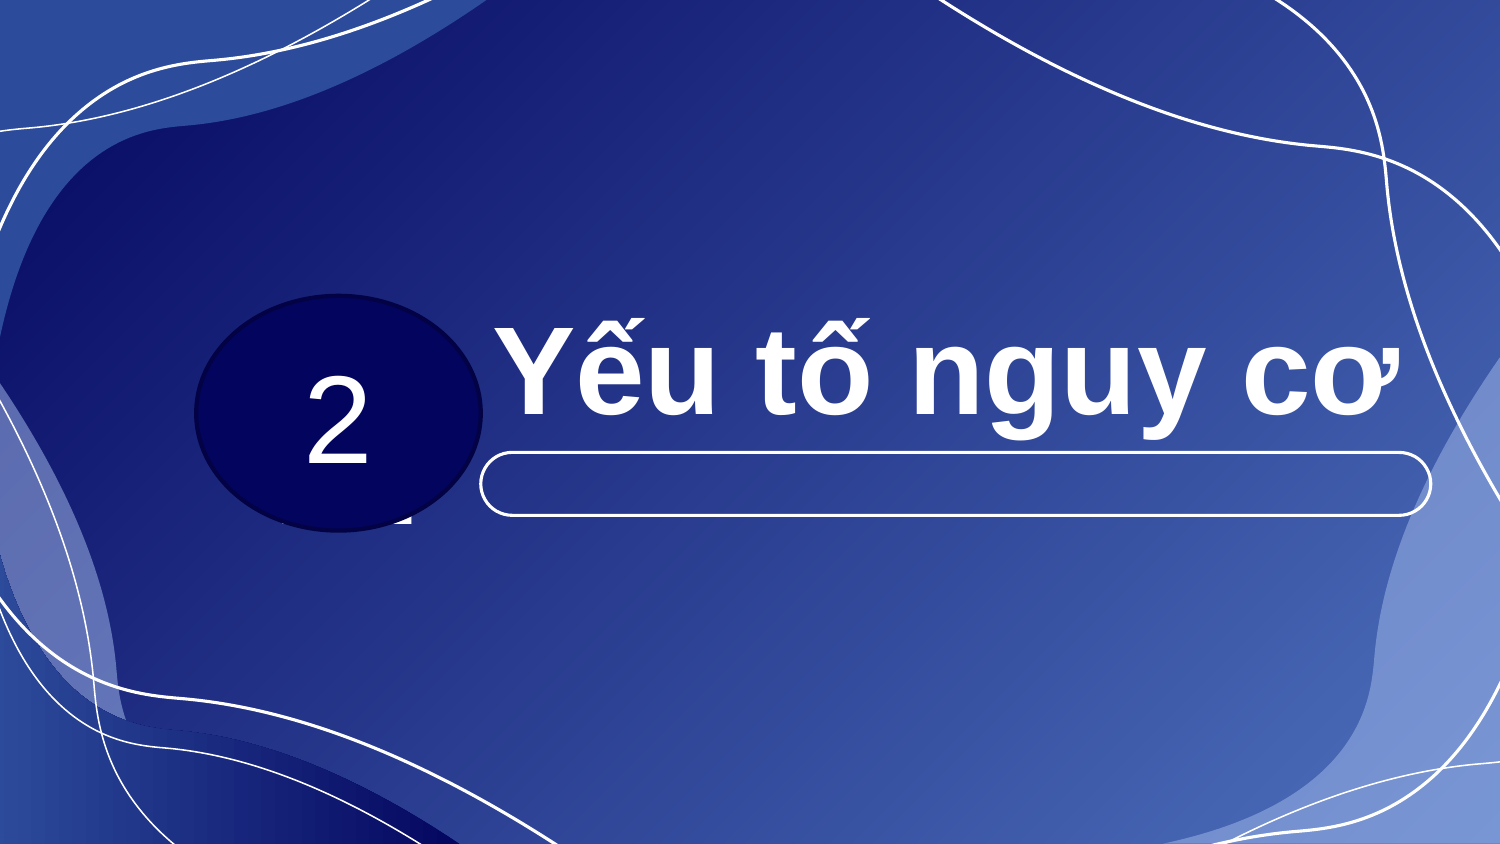

2
1
# Yếu tố nguy cơ